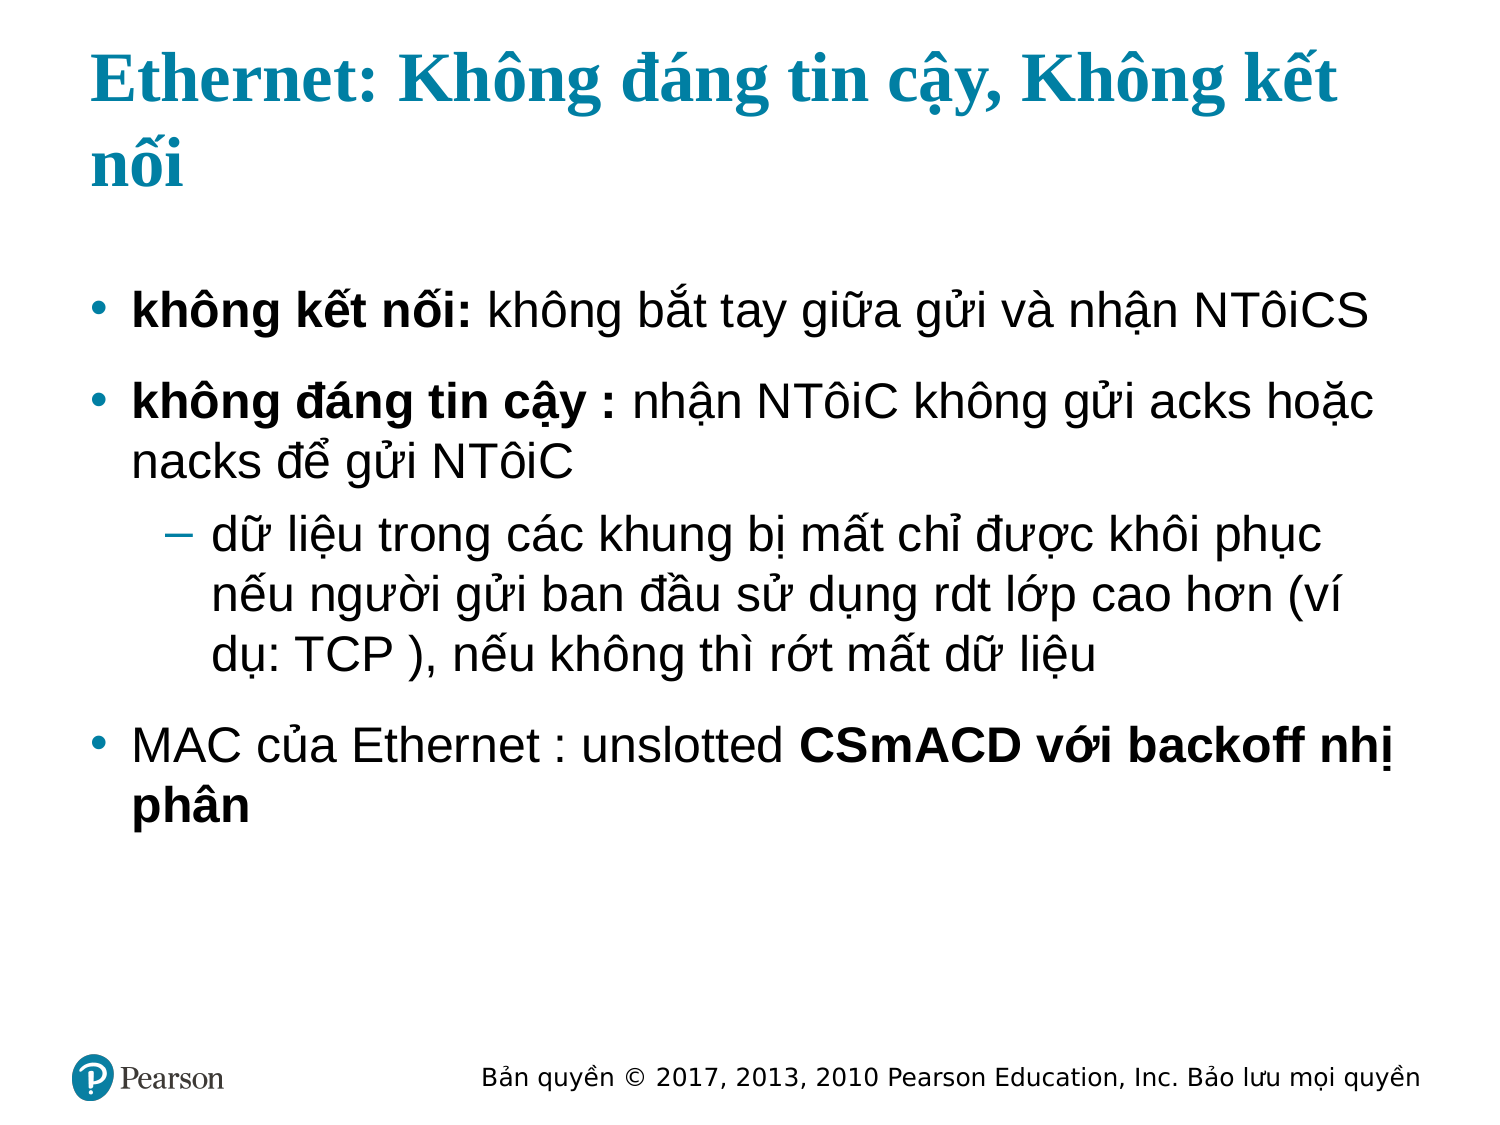

# Ethernet: Không đáng tin cậy, Không kết nối
không kết nối: không bắt tay giữa gửi và nhận N Tôi C S
không đáng tin cậy : nhận N Tôi C không gửi acks hoặc nacks để gửi N Tôi C
dữ liệu trong các khung bị mất chỉ được khôi phục nếu người gửi ban đầu sử dụng rdt lớp cao hơn (ví dụ: T C P ), nếu không thì rớt mất dữ liệu
MAC của Ethernet : unslotted C S m AC D với backoff nhị phân